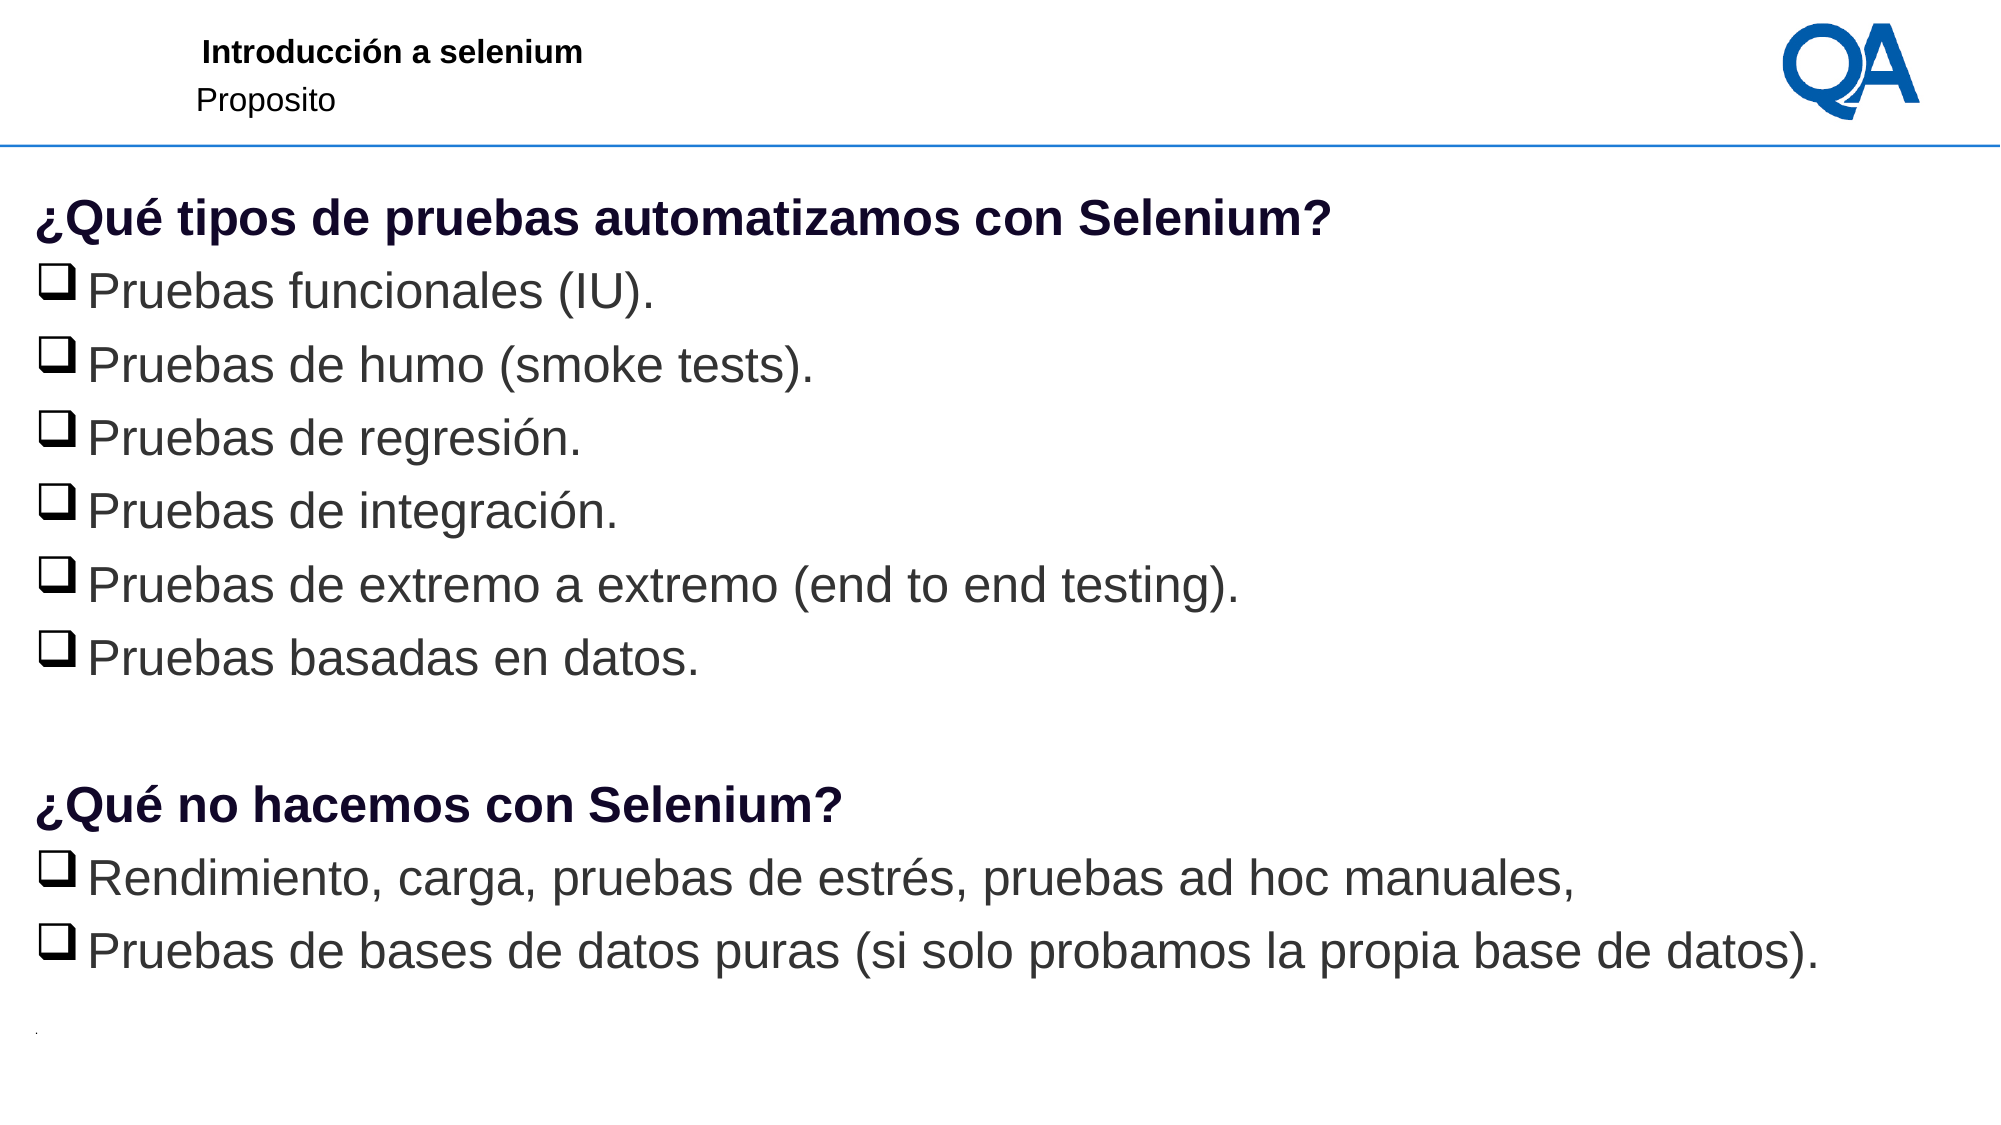

# Introducción a selenium
Proposito
¿Qué tipos de pruebas automatizamos con Selenium?
Pruebas funcionales (IU).
Pruebas de humo (smoke tests).
Pruebas de regresión.
Pruebas de integración.
Pruebas de extremo a extremo (end to end testing).
Pruebas basadas en datos.

¿Qué no hacemos con Selenium?
Rendimiento, carga, pruebas de estrés, pruebas ad hoc manuales,
Pruebas de bases de datos puras (si solo probamos la propia base de datos).

.